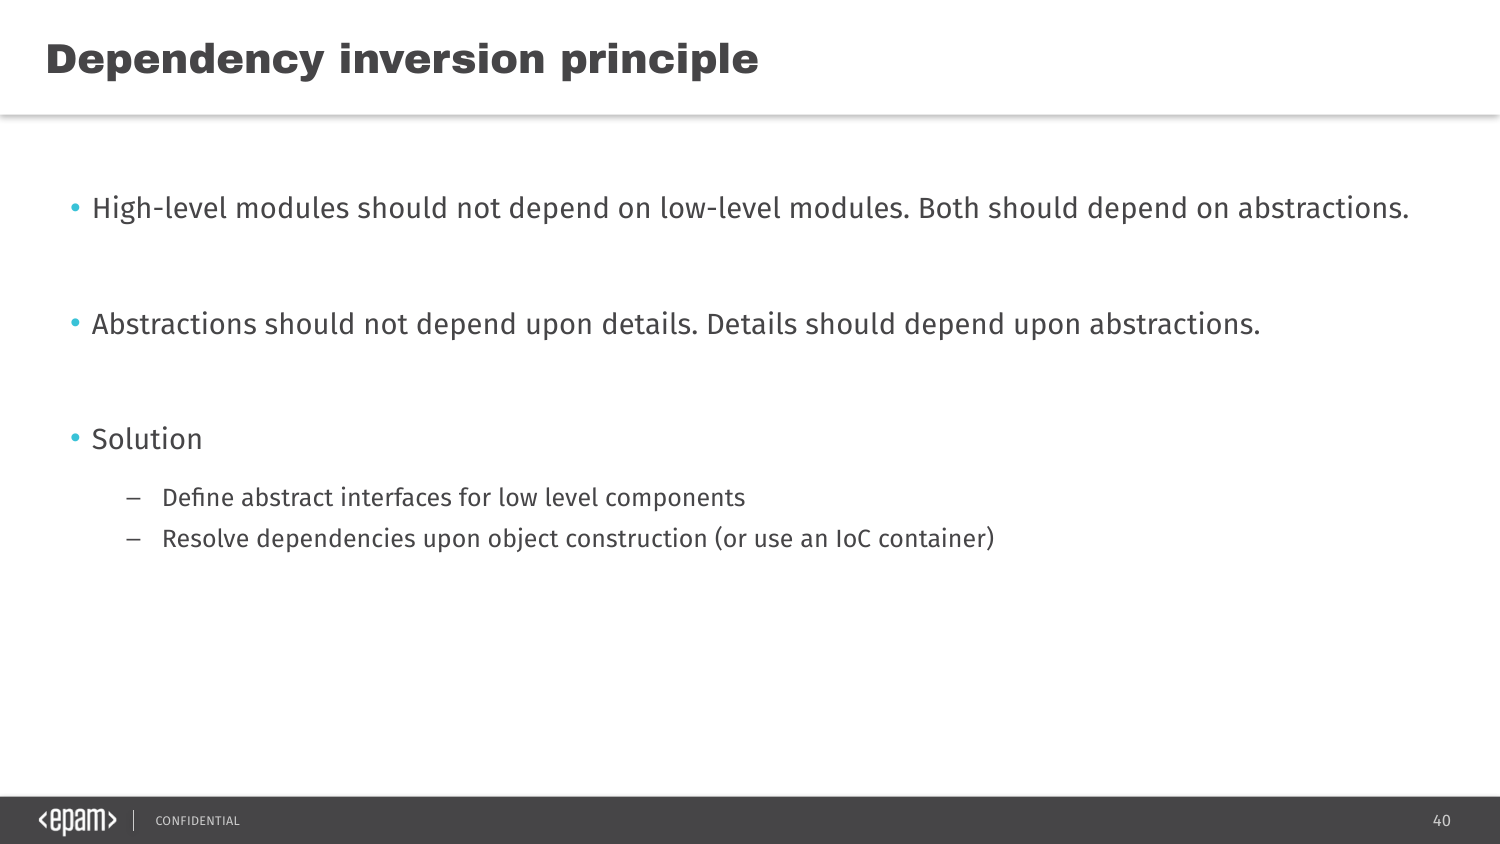

Dependency inversion principle
High-level modules should not depend on low-level modules. Both should depend on abstractions.

Abstractions should not depend upon details. Details should depend upon abstractions.

Solution
Define abstract interfaces for low level components
Resolve dependencies upon object construction (or use an IoC container)